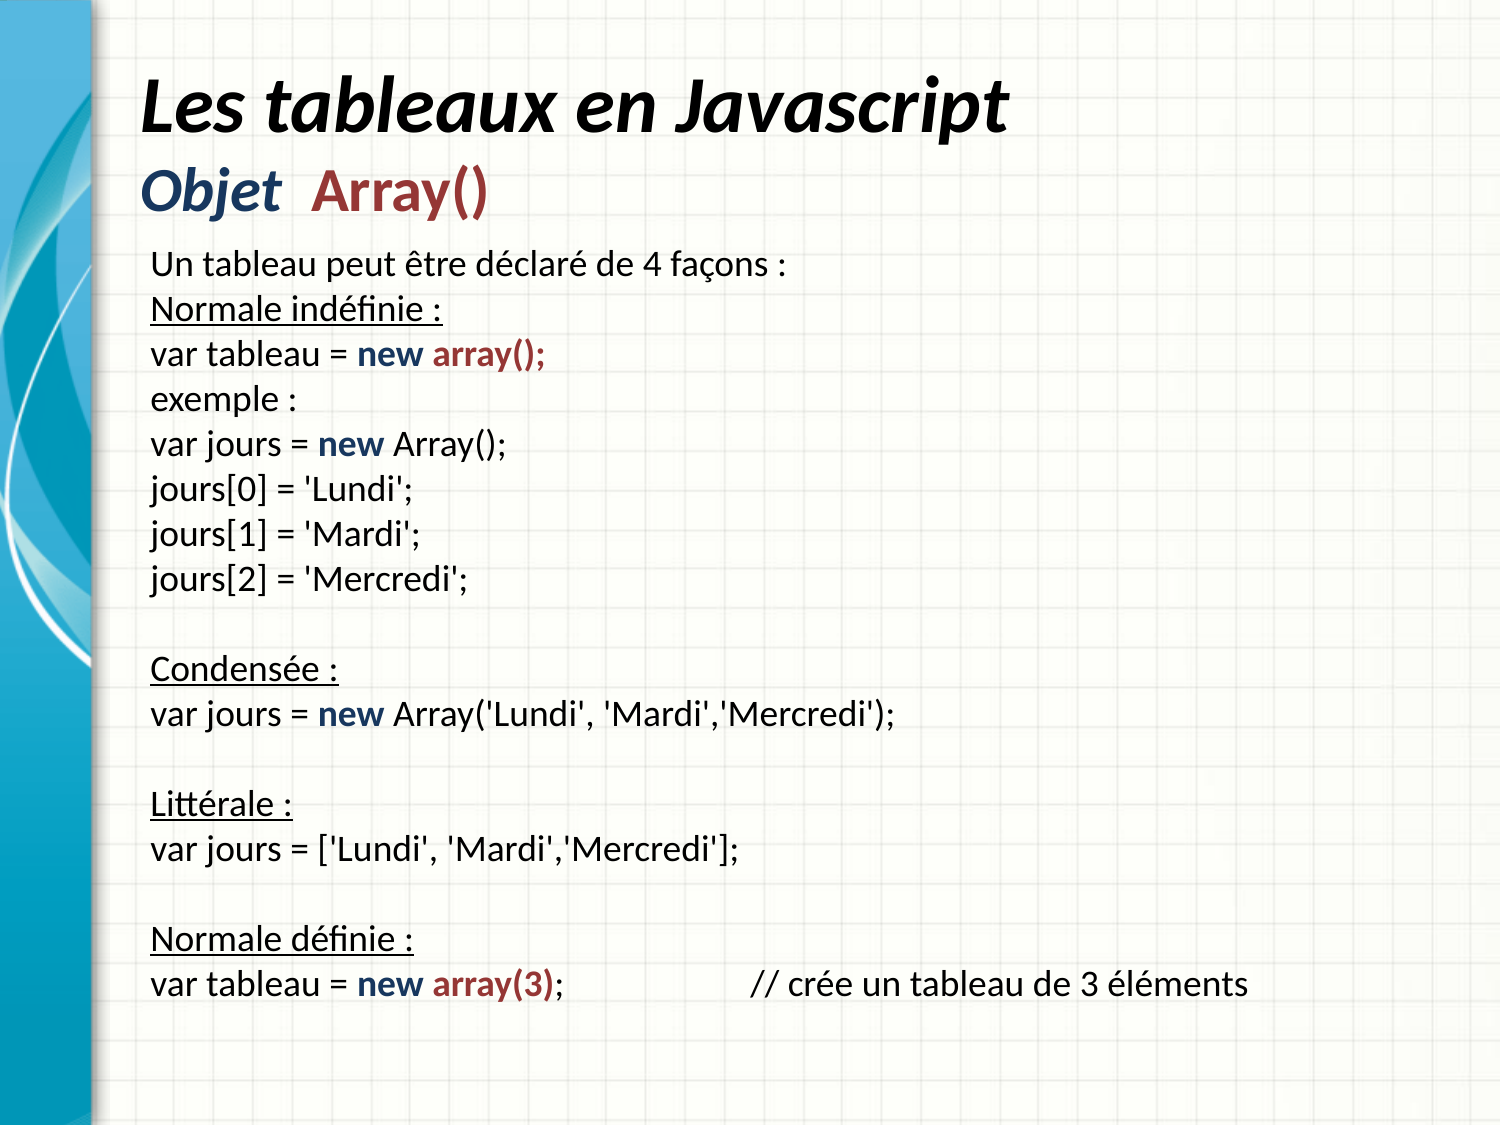

# Les tableaux en Javascript Objet  Array()
Un tableau peut être déclaré de 4 façons :
Normale indéfinie :
var tableau = new array();
exemple :
var jours = new Array();
jours[0] = 'Lundi';
jours[1] = 'Mardi';
jours[2] = 'Mercredi';

Condensée :
var jours = new Array('Lundi', 'Mardi','Mercredi');

Littérale :
var jours = ['Lundi', 'Mardi','Mercredi'];

Normale définie :
var tableau = new array(3);		// crée un tableau de 3 éléments